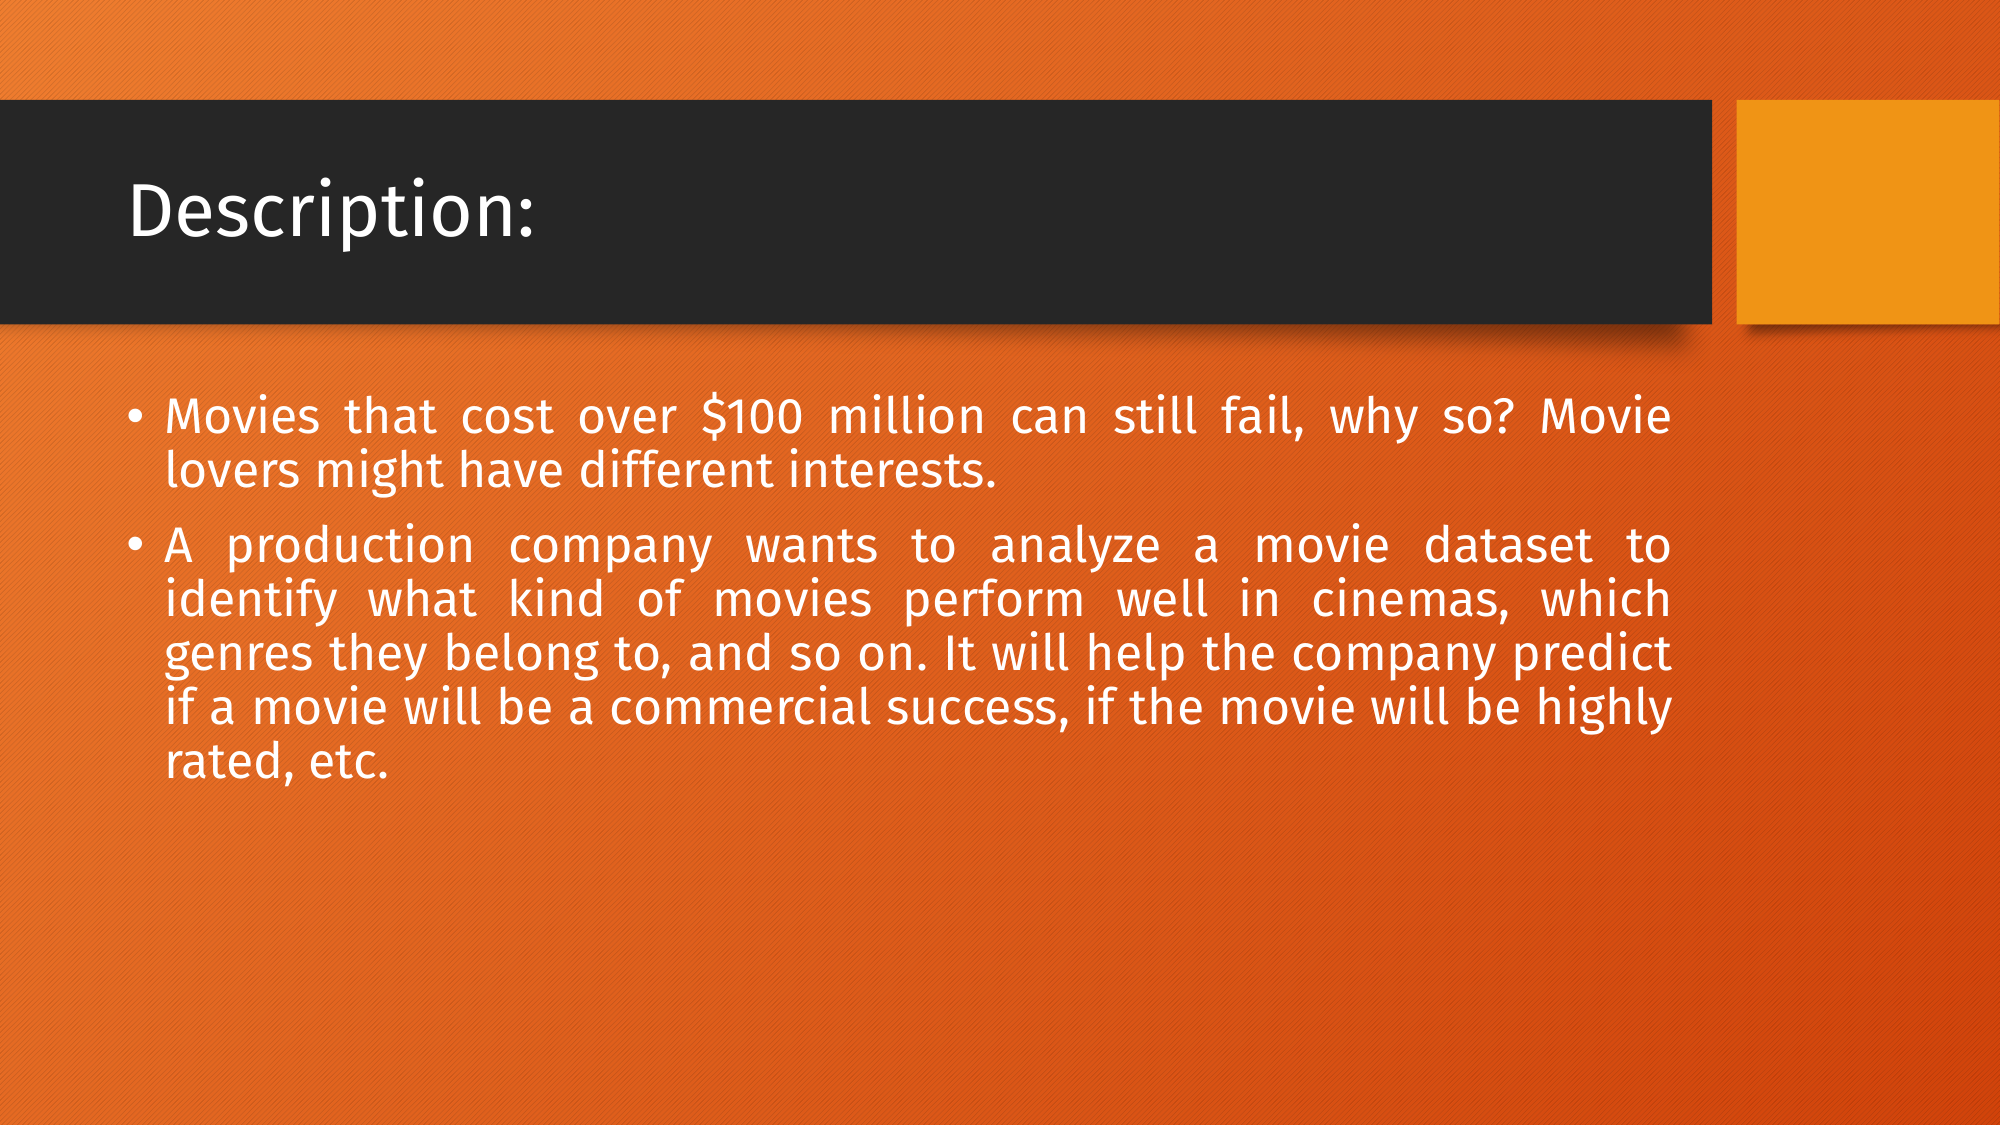

# Description:
Movies that cost over $100 million can still fail, why so? Movie lovers might have different interests.
A production company wants to analyze a movie dataset to identify what kind of movies perform well in cinemas, which genres they belong to, and so on. It will help the company predict if a movie will be a commercial success, if the movie will be highly rated, etc.